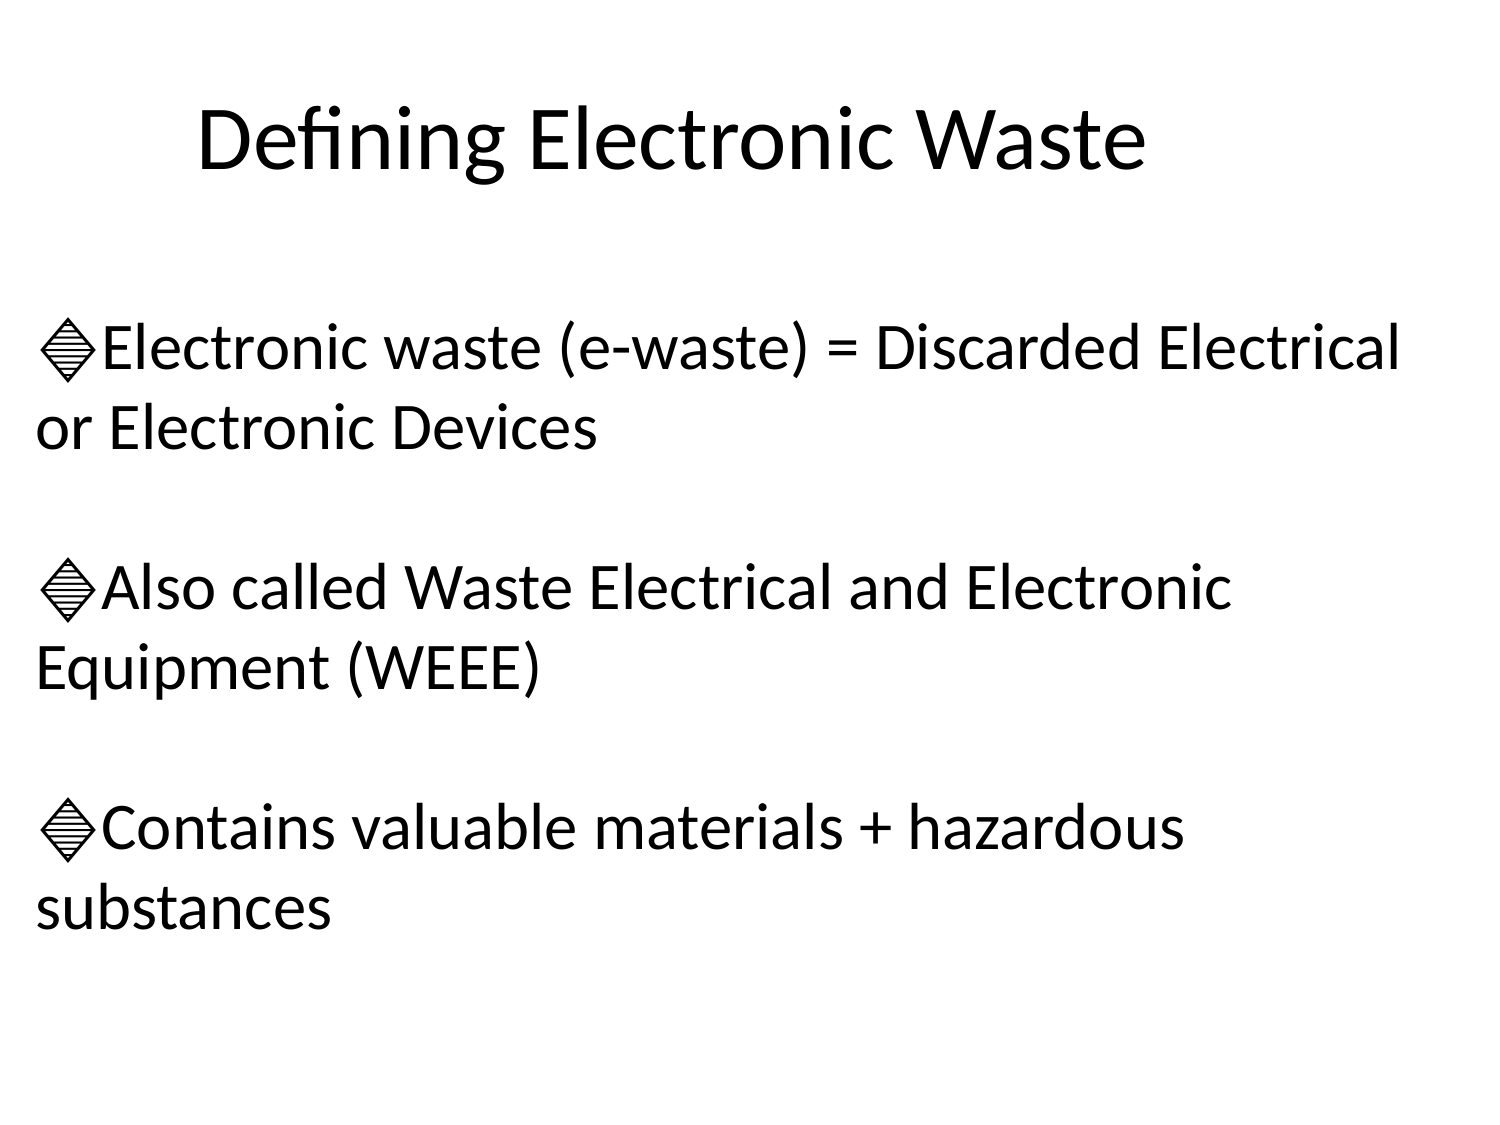

# Defining Electronic Waste
🔷Electronic waste (e-waste) = Discarded Electrical or Electronic Devices

🔷Also called Waste Electrical and Electronic Equipment (WEEE)

🔷Contains valuable materials + hazardous substances